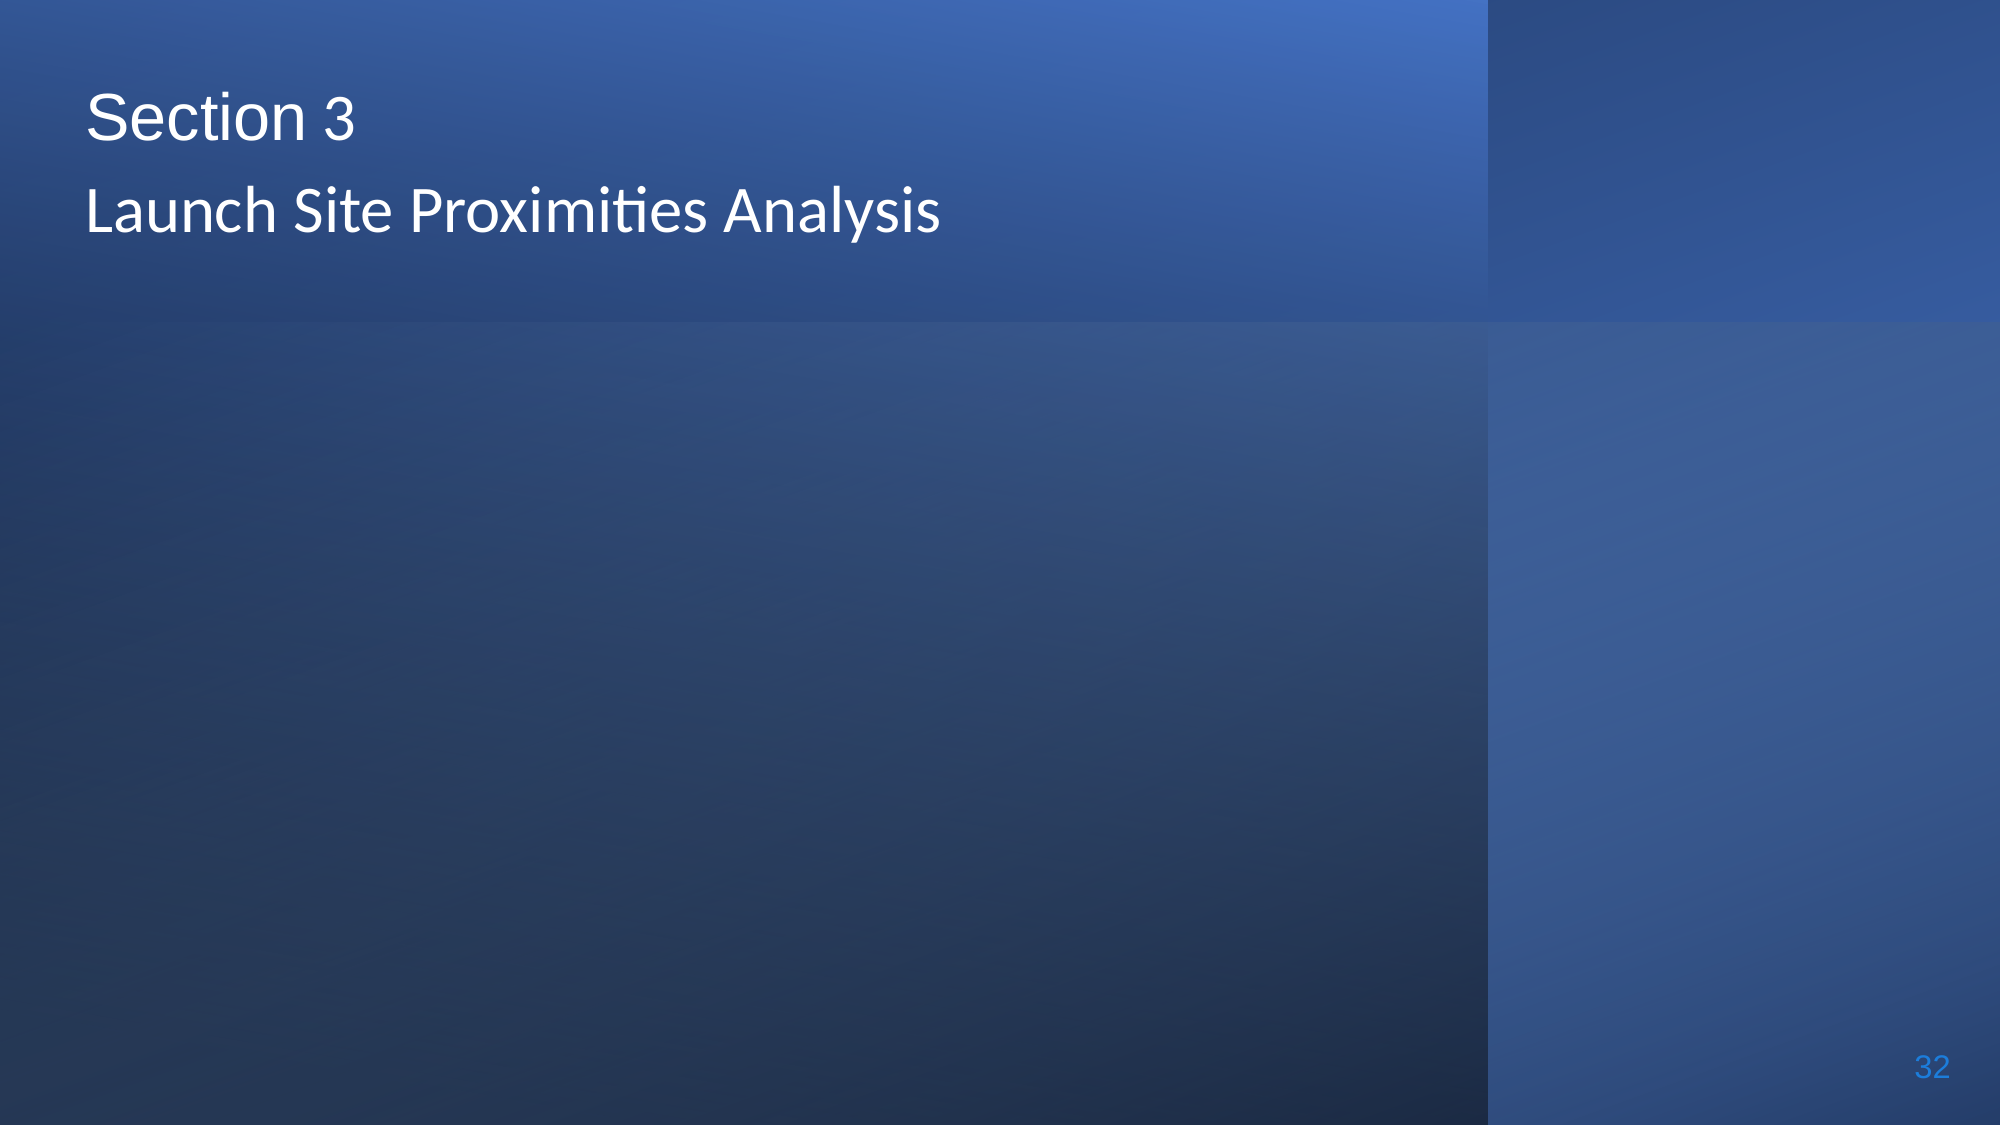

Section 3
Launch Site Proximities Analysis
32